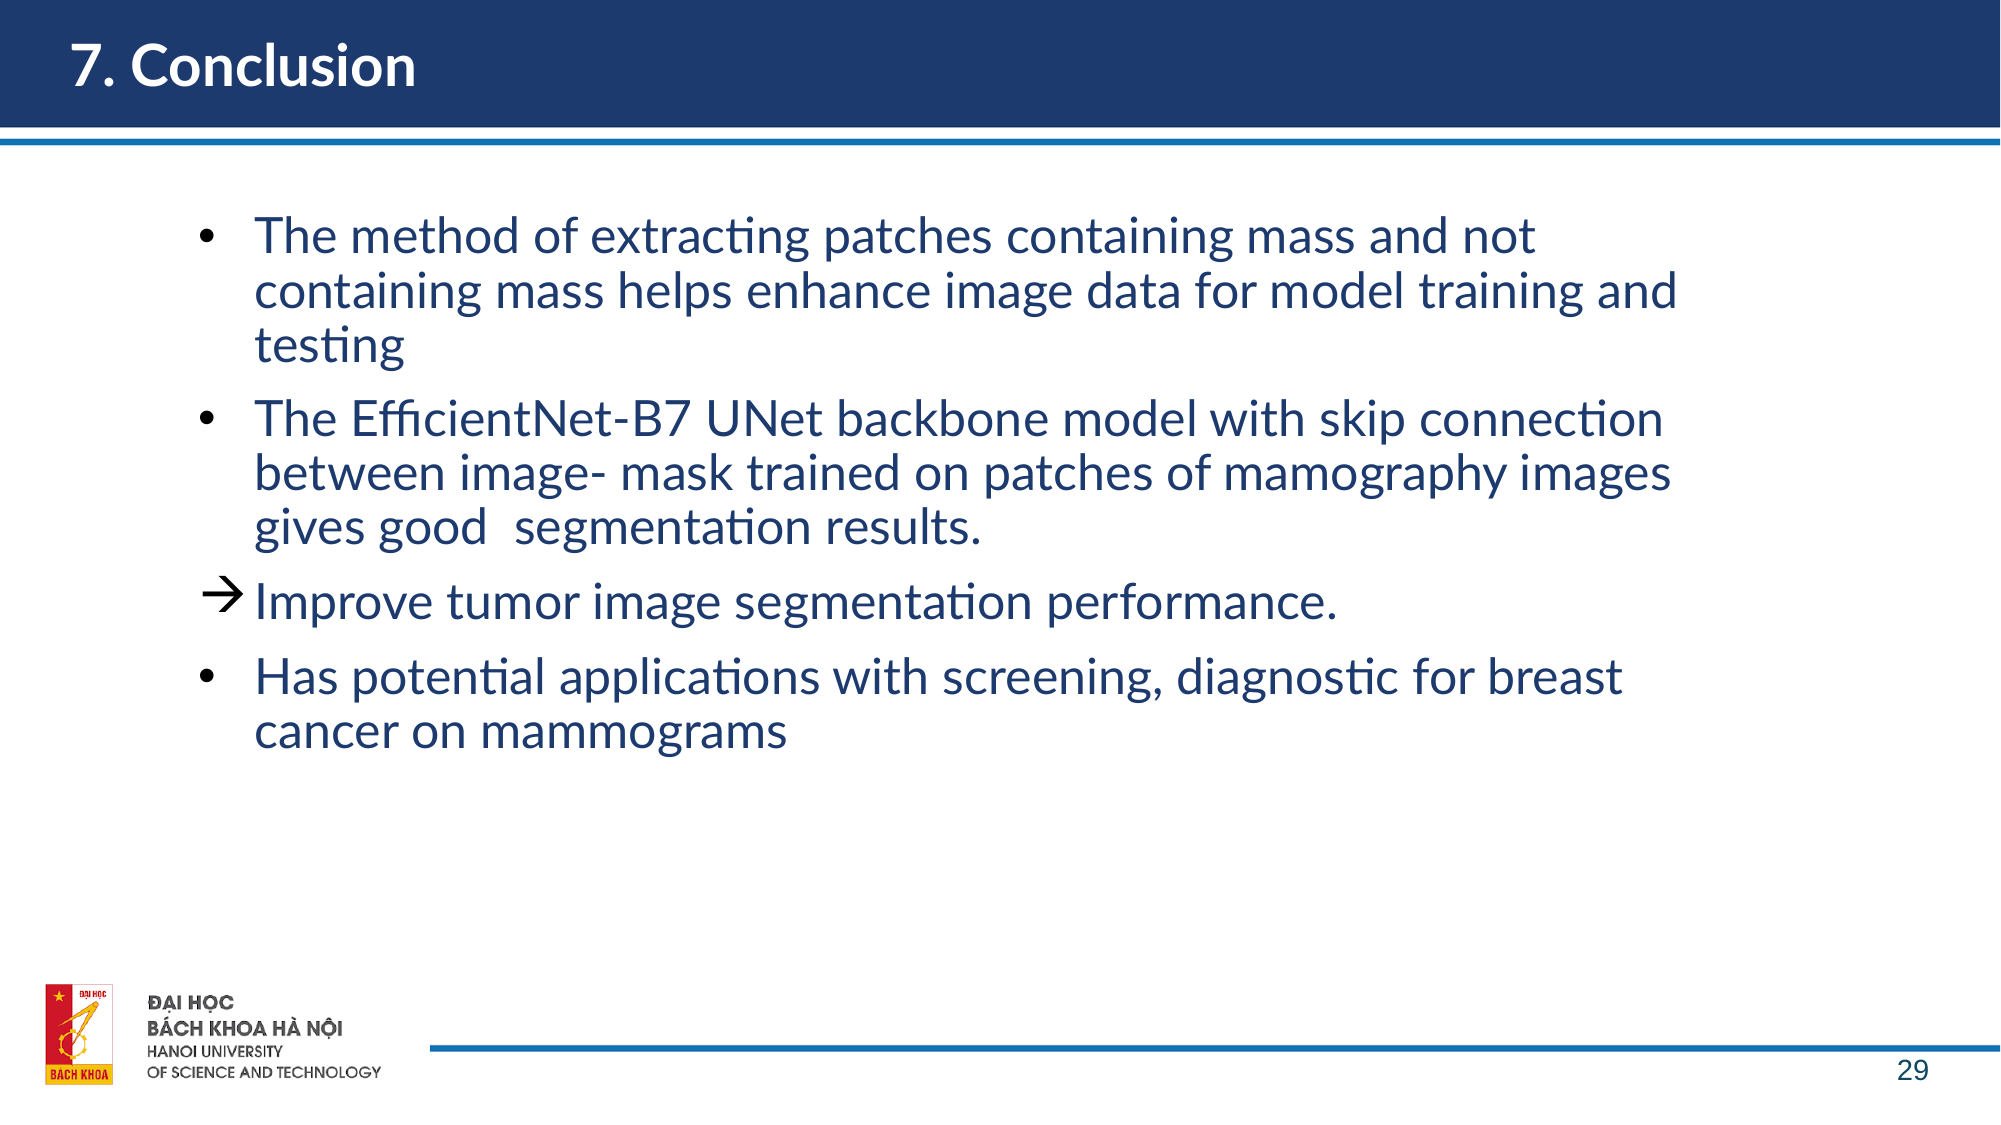

# 7. Conclusion
The method of extracting patches containing mass and not containing mass helps enhance image data for model training and testing
The EfficientNet-B7 UNet backbone model with skip connection between image- mask trained on patches of mamography images gives good  segmentation results.
Improve tumor image segmentation performance.
Has potential applications with screening, diagnostic for breast cancer on mammograms
29